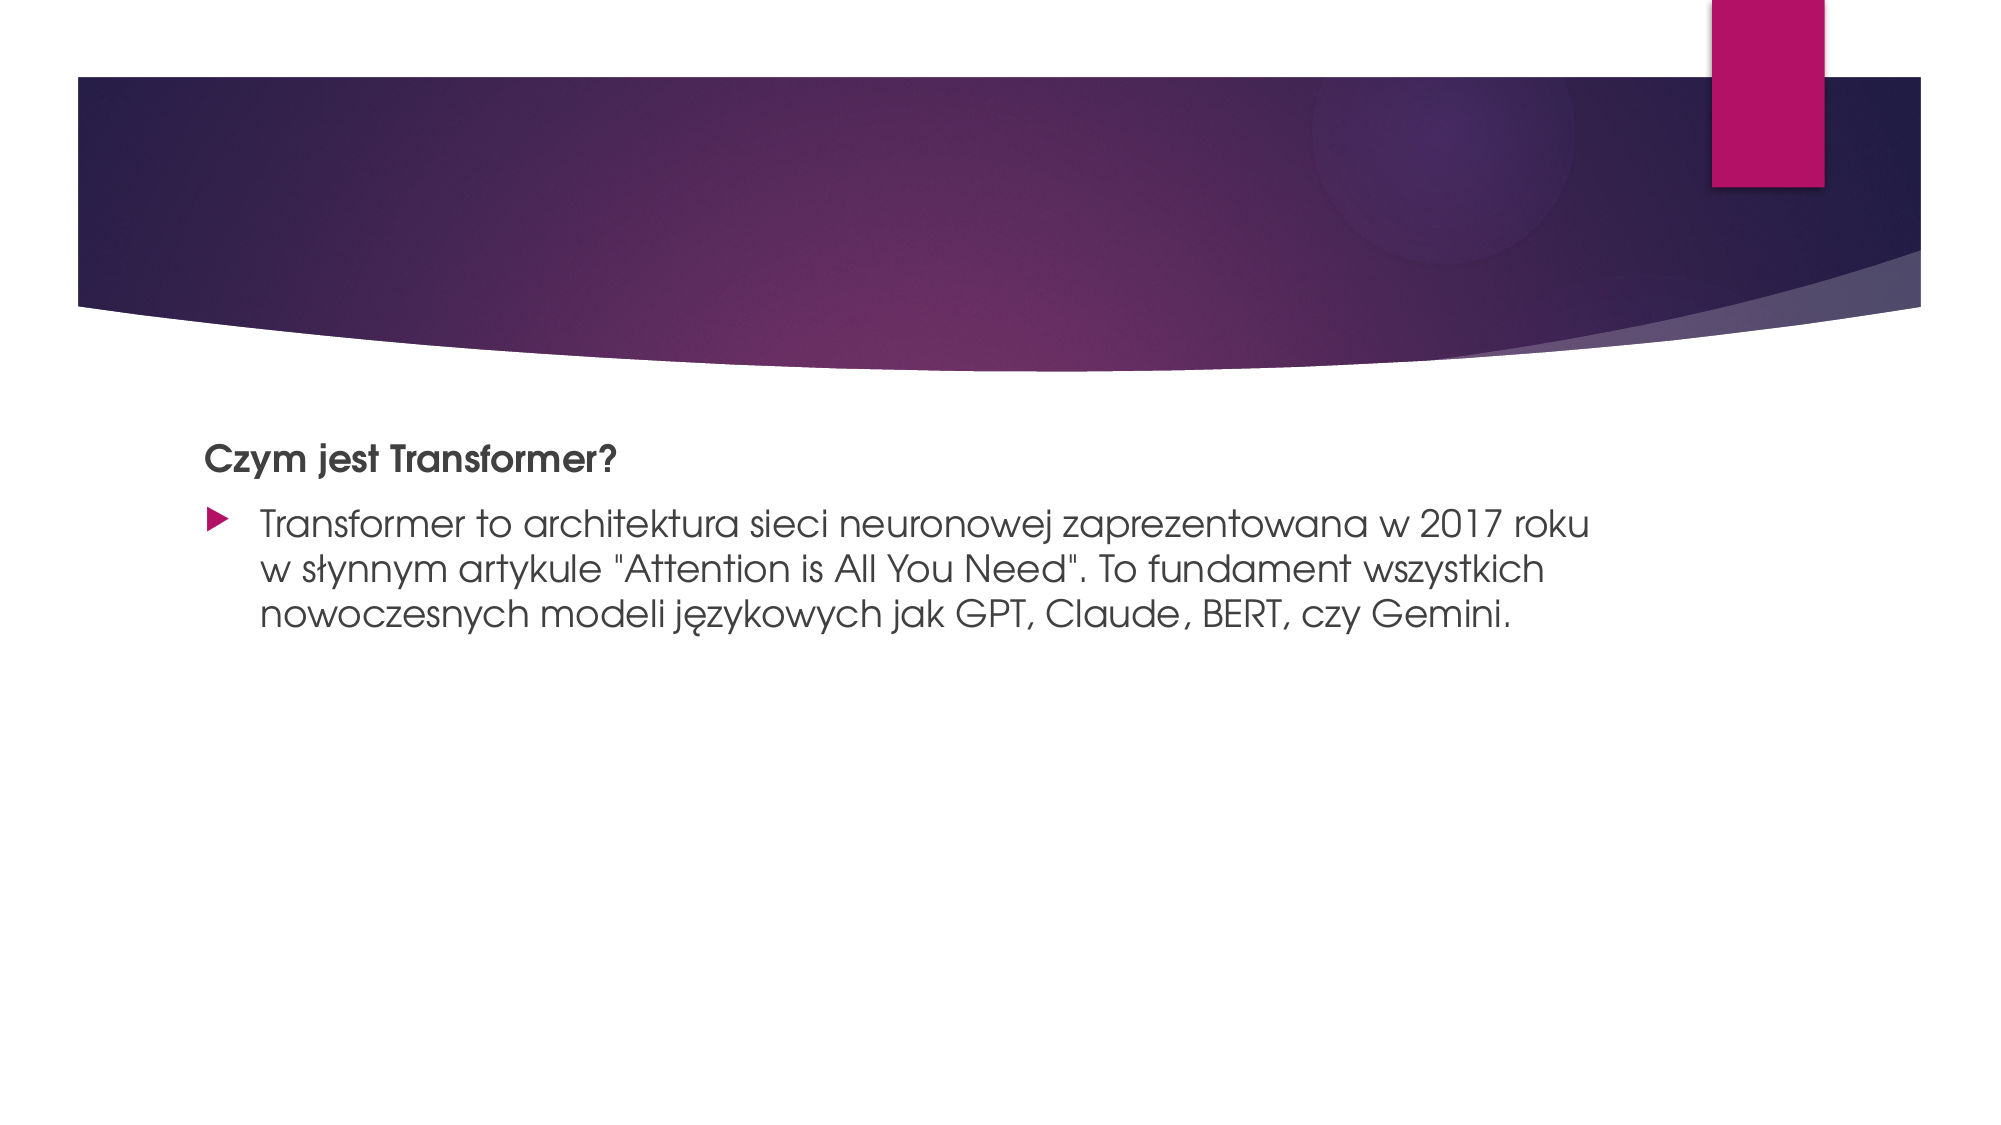

#
Czym jest Transformer?
Transformer to architektura sieci neuronowej zaprezentowana w 2017 roku w słynnym artykule "Attention is All You Need". To fundament wszystkich nowoczesnych modeli językowych jak GPT, Claude, BERT, czy Gemini.